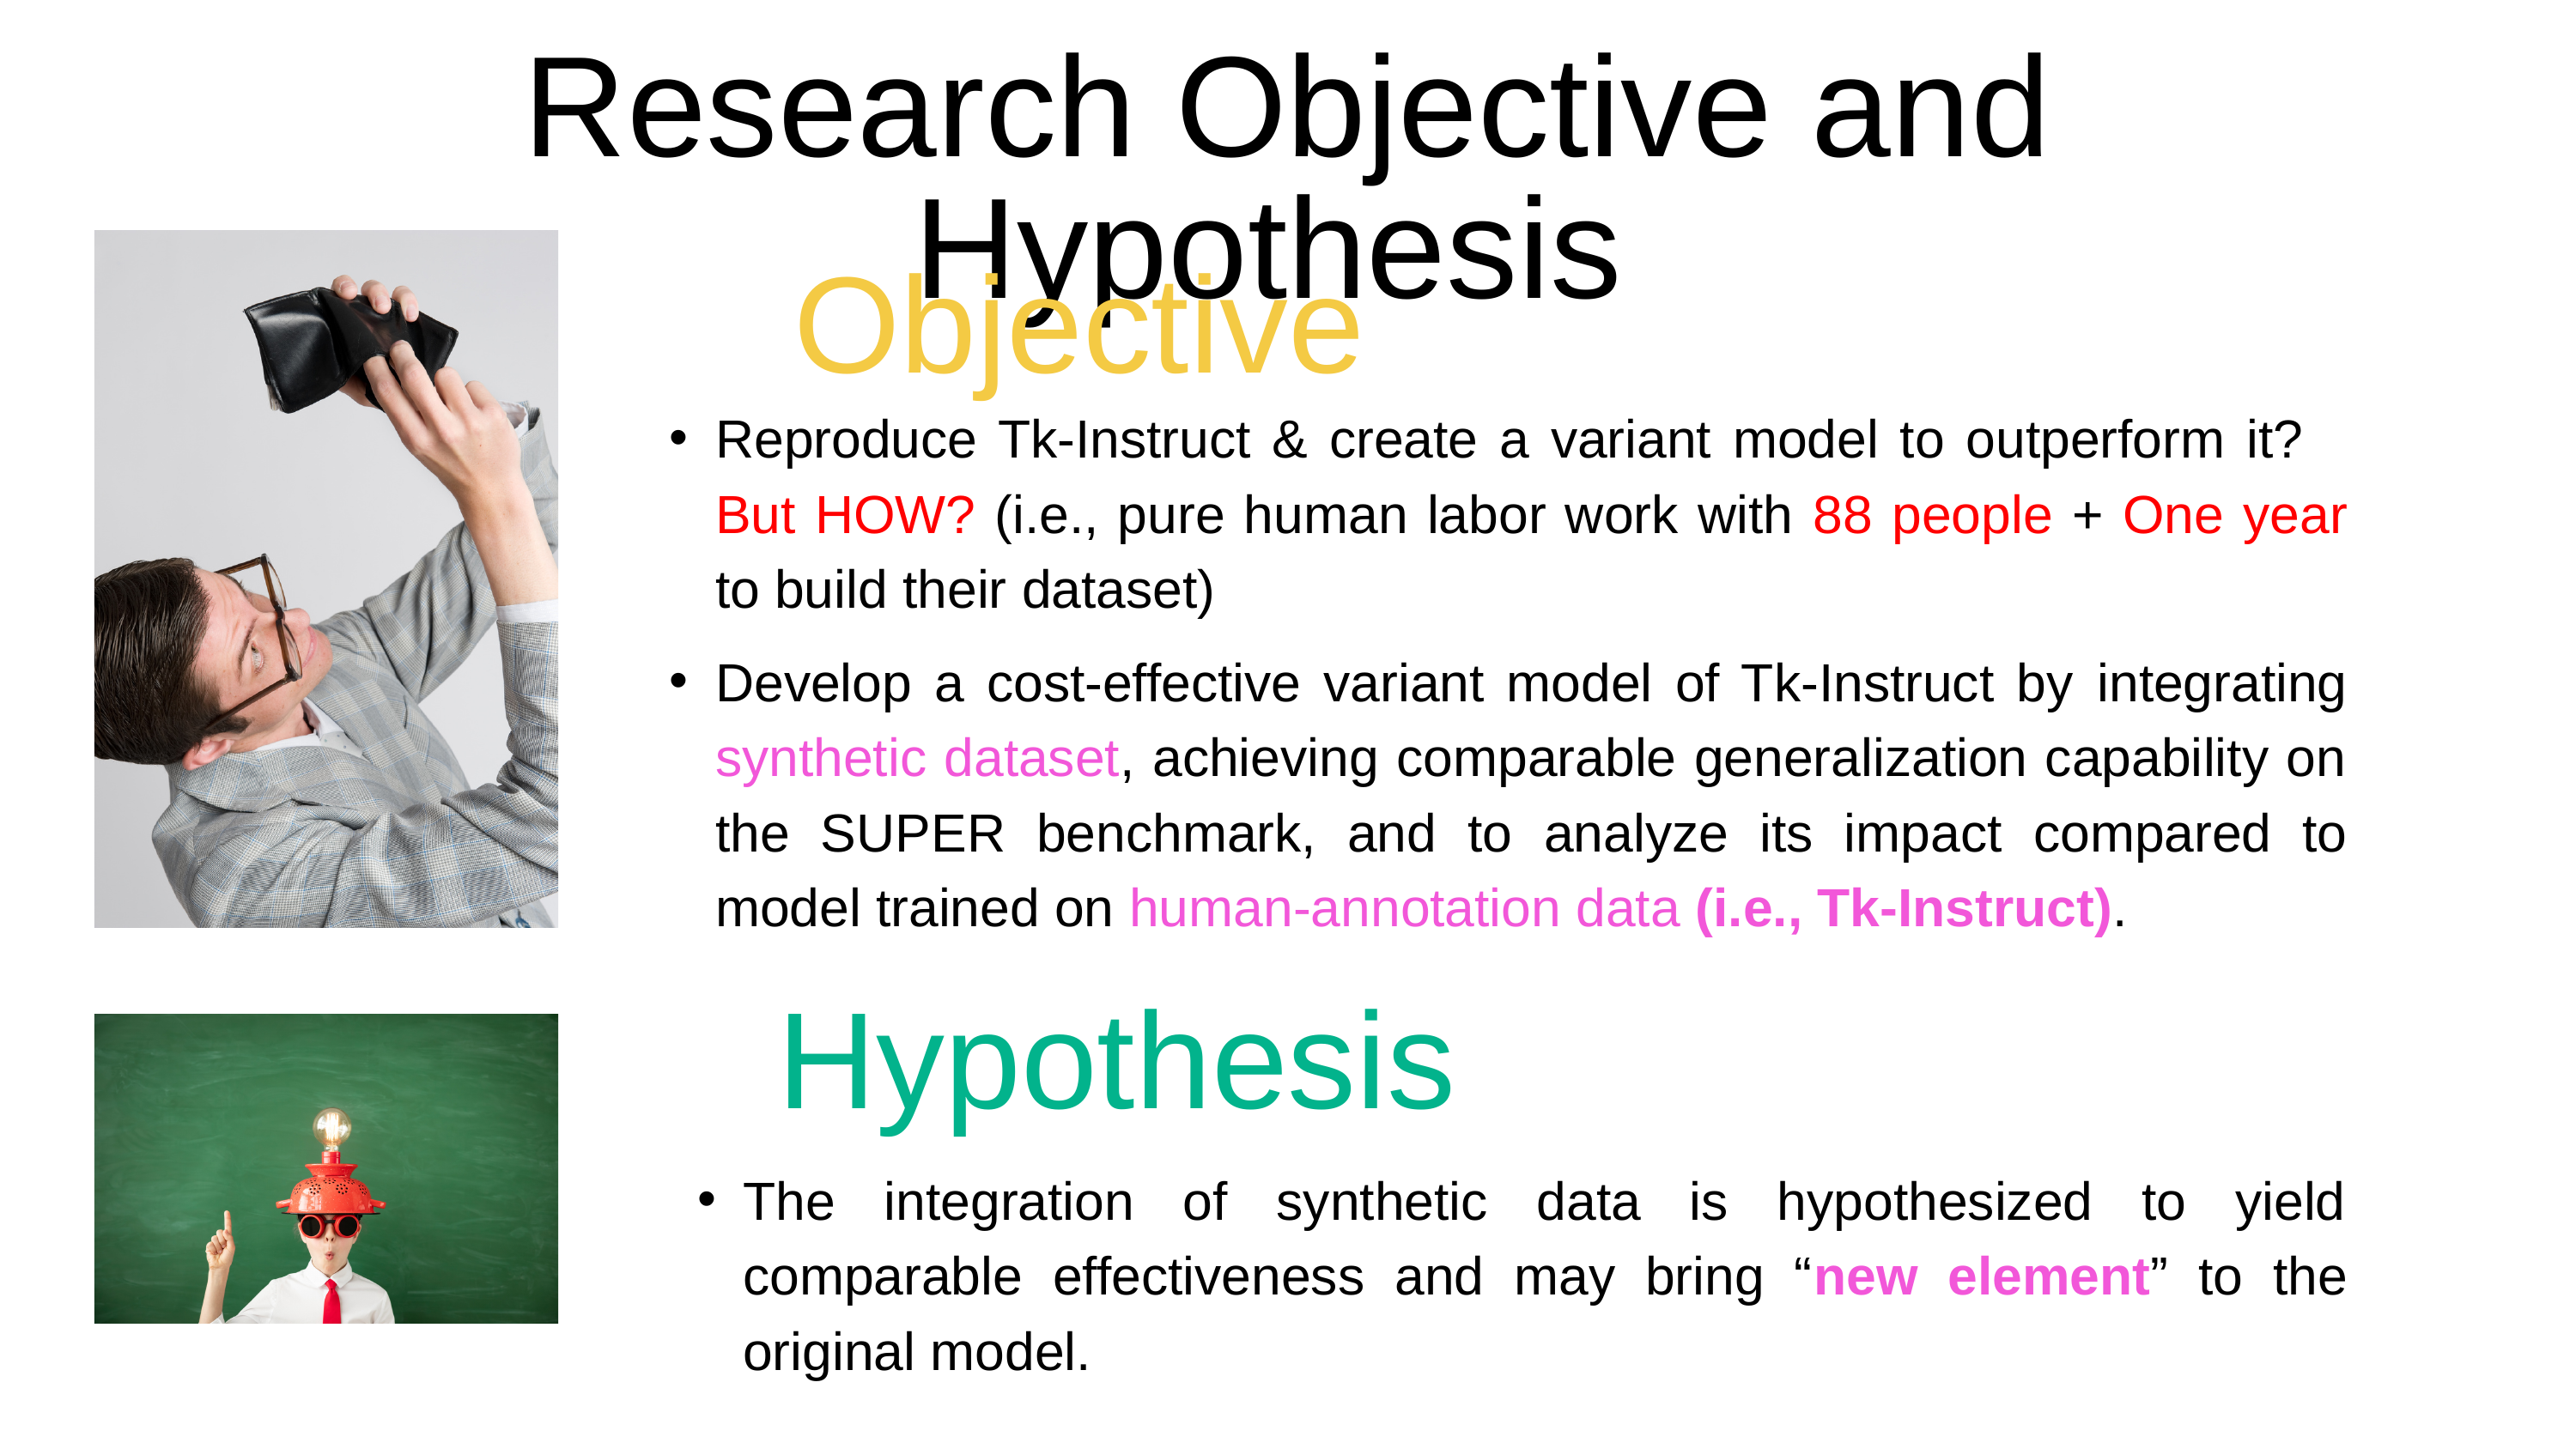

Research Objective and Hypothesis
Objective

Reproduce Tk-Instruct & create a variant model to outperform it?   But HOW? (i.e., pure human labor work with 88 people + One year to build their dataset)
Develop a cost-effective variant model of Tk-Instruct by integrating synthetic dataset, achieving comparable generalization capability on the SUPER benchmark, and to analyze its impact compared to model trained on human-annotation data (i.e., Tk-Instruct).
Hypothesis

The integration of synthetic data is hypothesized to yield comparable effectiveness and may bring “new element” to the original model.